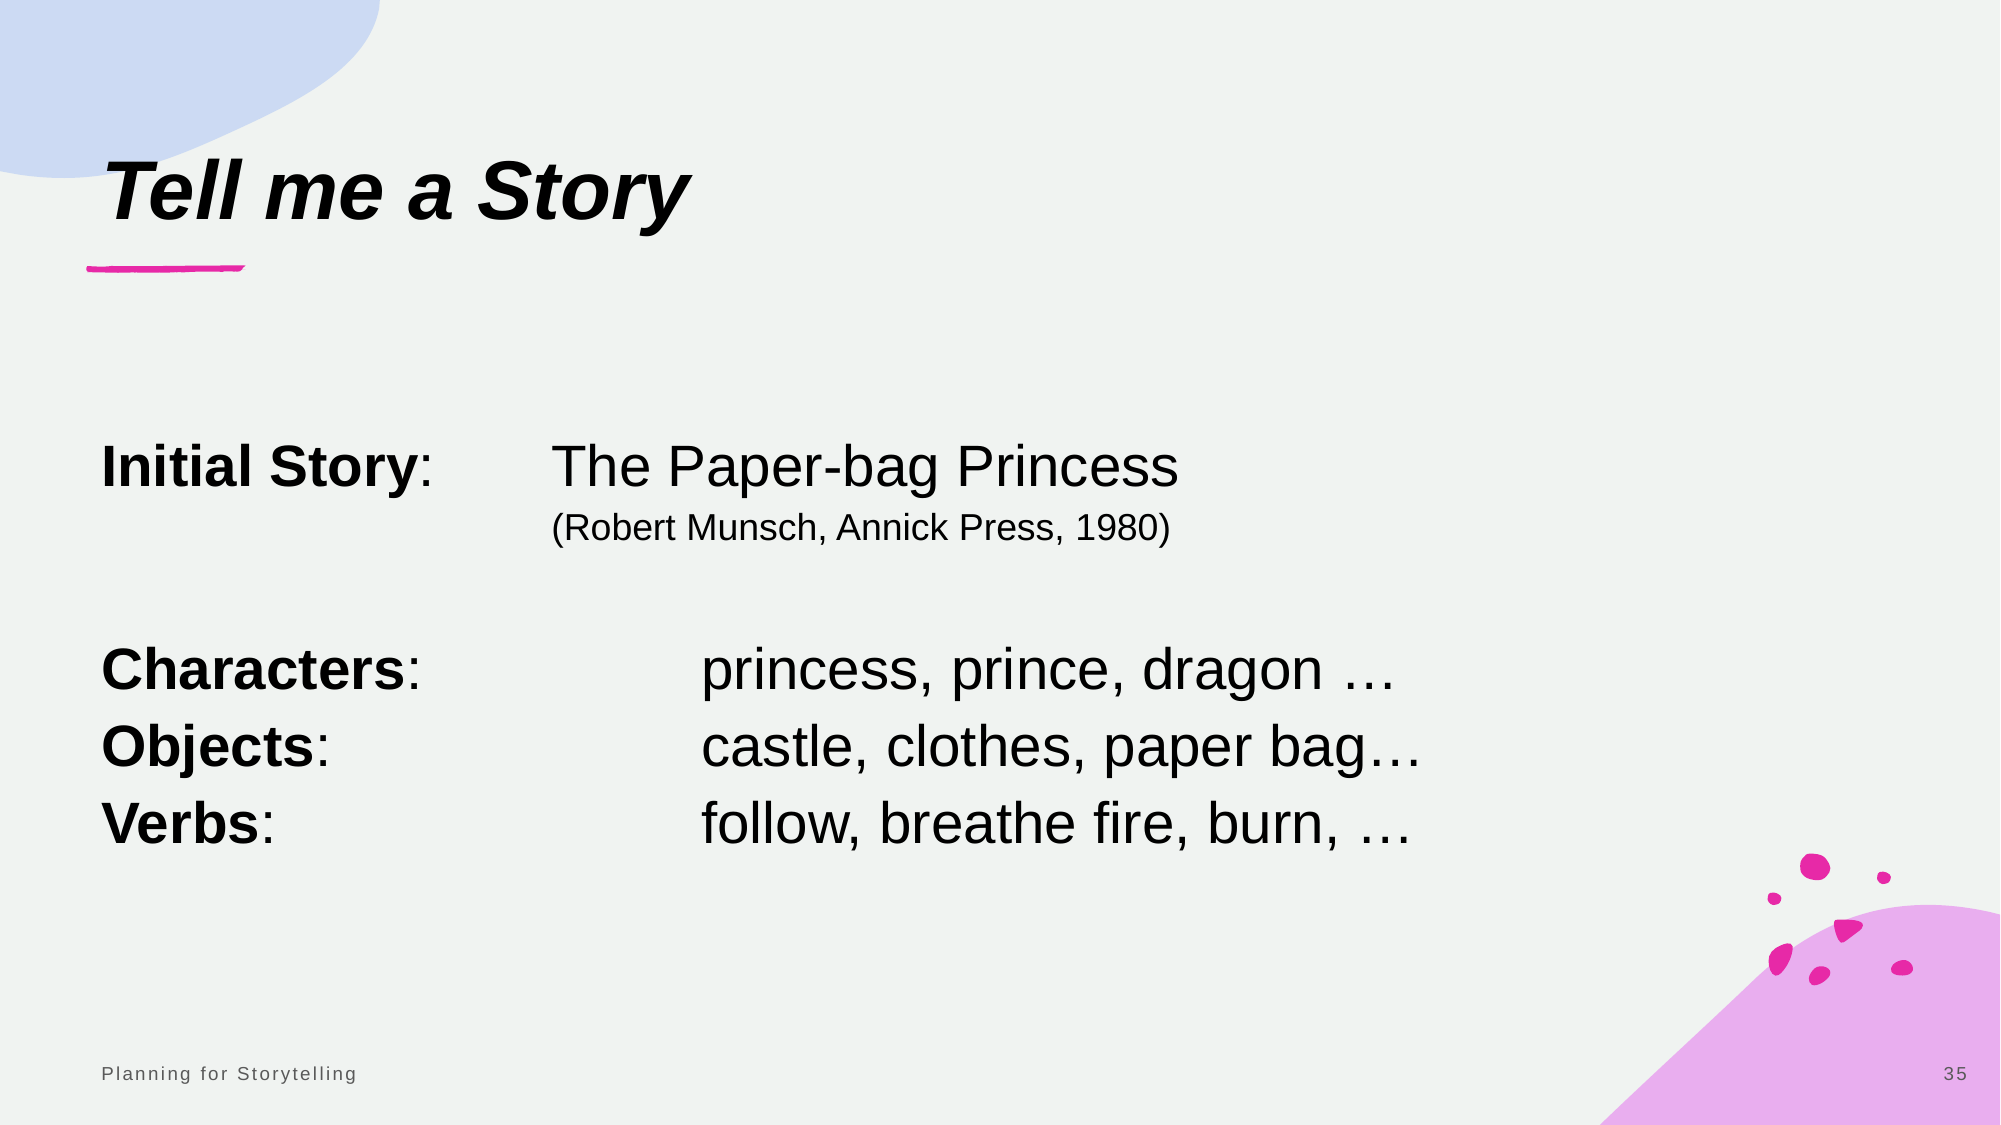

# Tell me a Story
Initial Story: 	The Paper-bag Princess
			(Robert Munsch, Annick Press, 1980)

Characters: 		princess, prince, dragon …
Objects: 			castle, clothes, paper bag…
Verbs: 			follow, breathe fire, burn, …

Planning for Storytelling
35